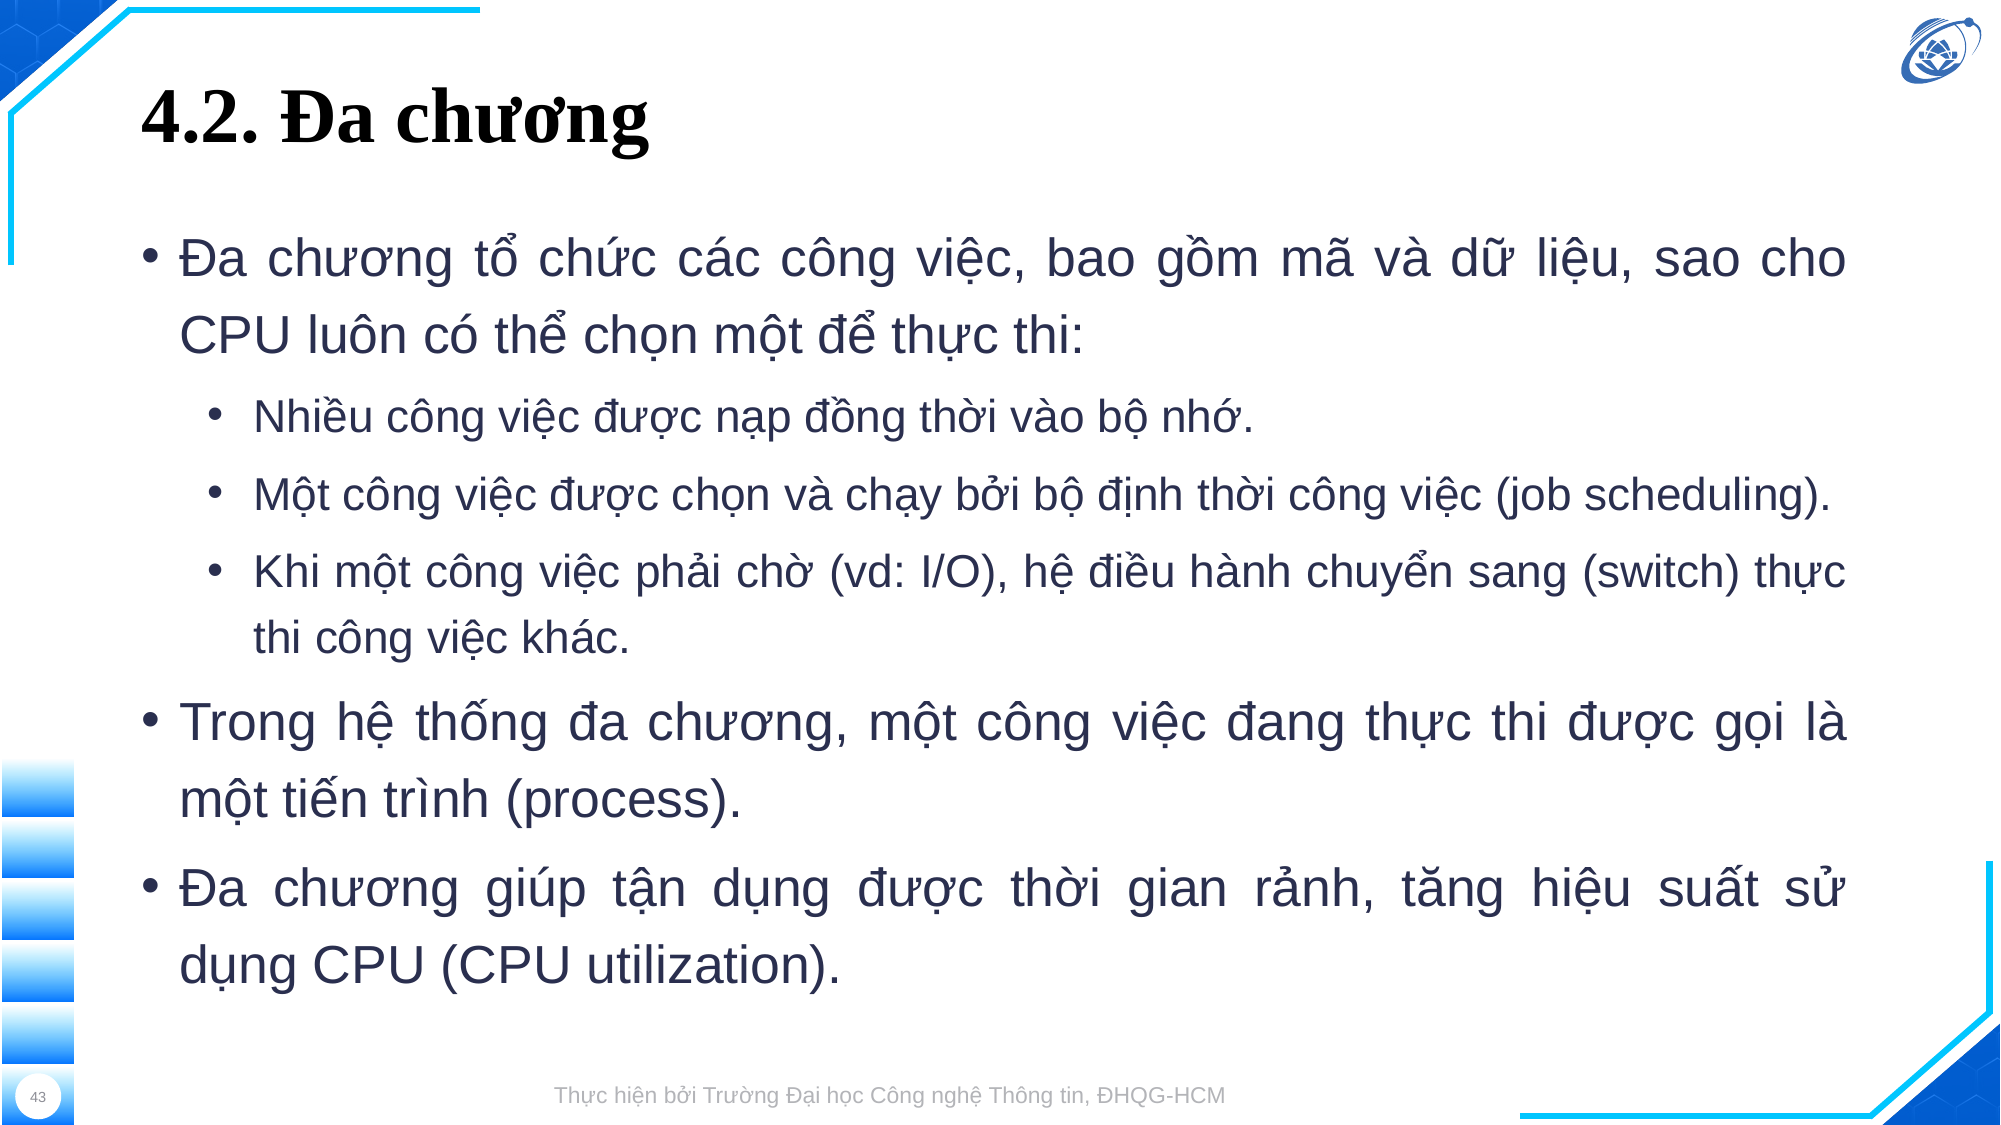

# 4.2. Đa chương
Đa chương tổ chức các công việc, bao gồm mã và dữ liệu, sao cho CPU luôn có thể chọn một để thực thi:
Nhiều công việc được nạp đồng thời vào bộ nhớ.
Một công việc được chọn và chạy bởi bộ định thời công việc (job scheduling).
Khi một công việc phải chờ (vd: I/O), hệ điều hành chuyển sang (switch) thực thi công việc khác.
Trong hệ thống đa chương, một công việc đang thực thi được gọi là một tiến trình (process).
Đa chương giúp tận dụng được thời gian rảnh, tăng hiệu suất sử dụng CPU (CPU utilization).
43
Thực hiện bởi Trường Đại học Công nghệ Thông tin, ĐHQG-HCM